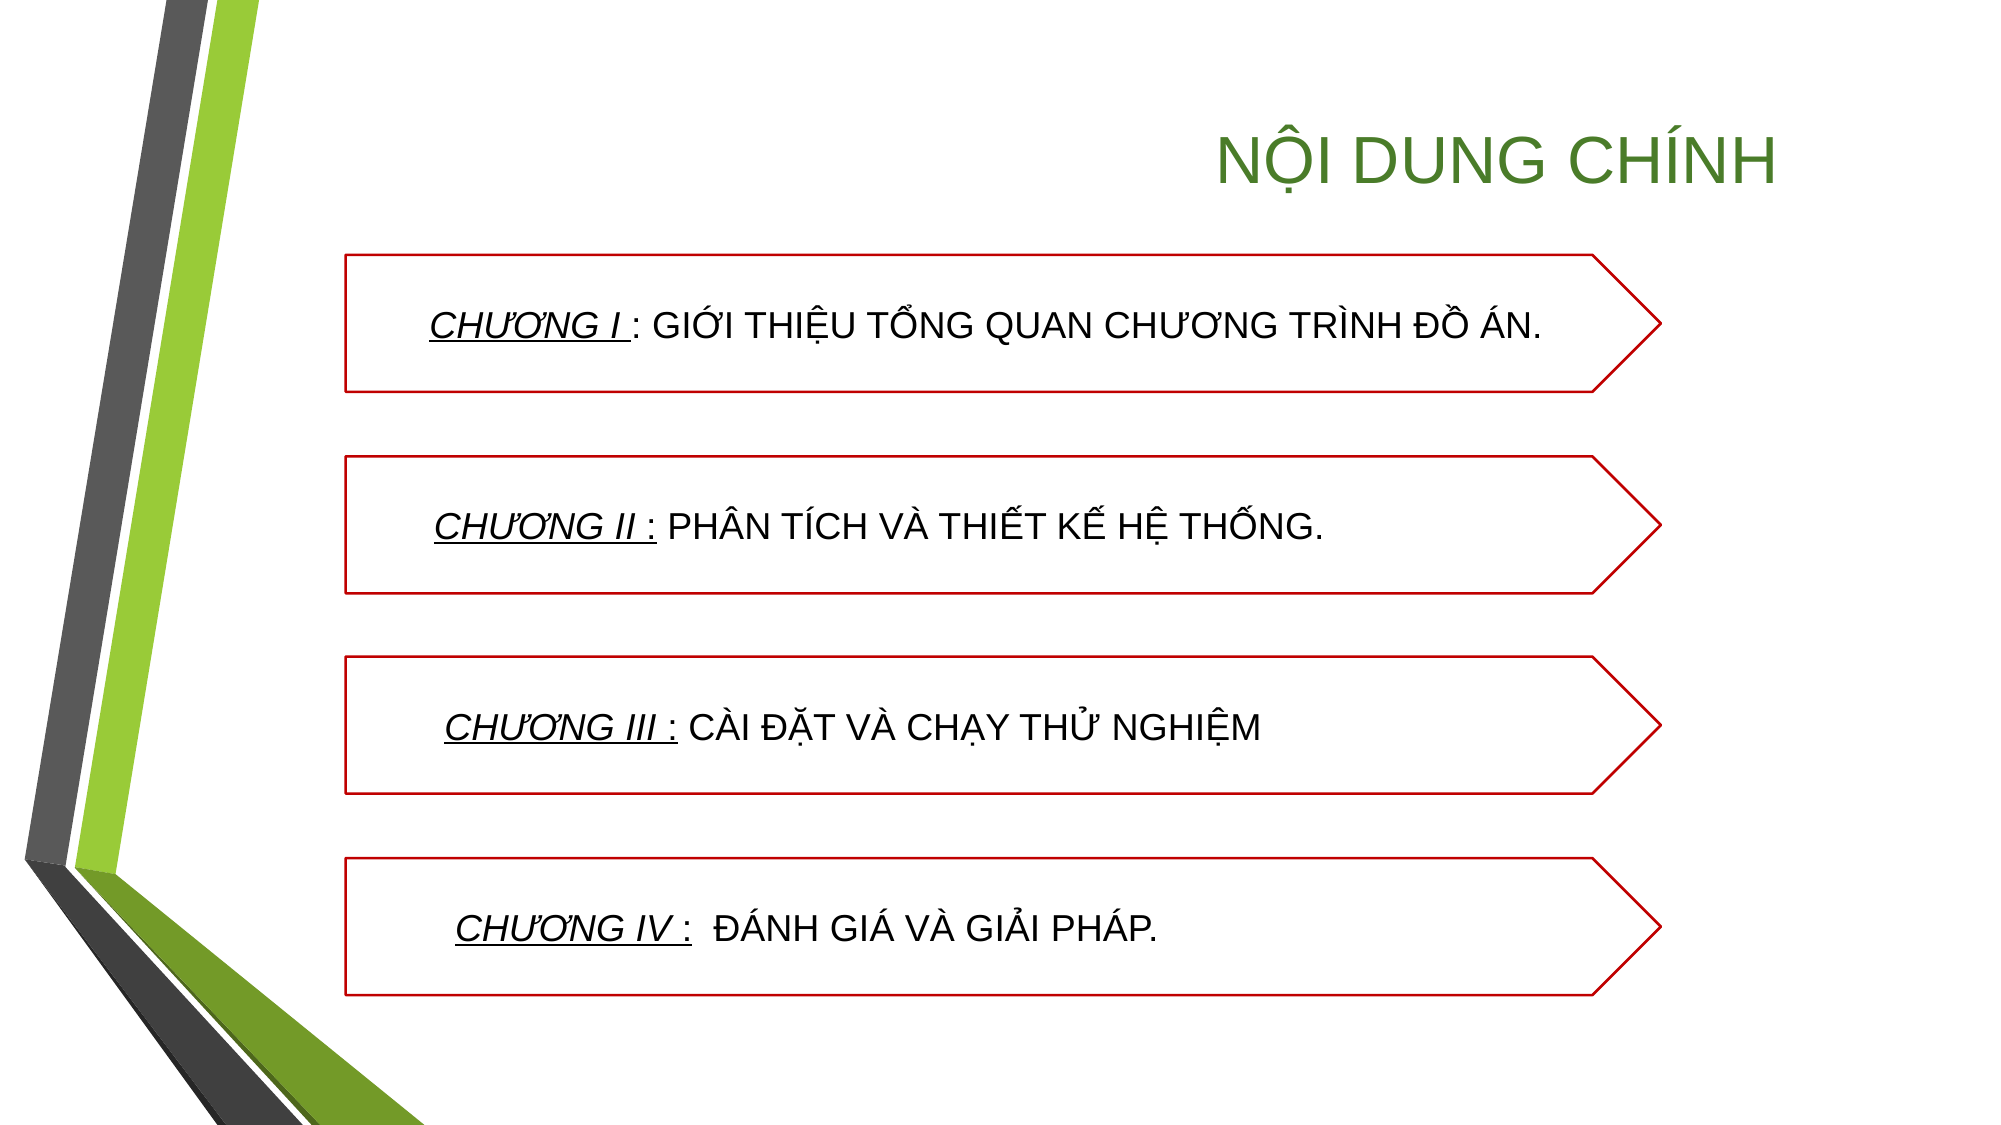

# NỘI DUNG CHÍNH
CHƯƠNG I : GIỚI THIỆU TỔNG QUAN CHƯƠNG TRÌNH ĐỒ ÁN.
       CHƯƠNG II : PHÂN TÍCH VÀ THIẾT KẾ HỆ THỐNG.
        CHƯƠNG III : CÀI ĐẶT VÀ CHẠY THỬ NGHIỆM
         CHƯƠNG IV :  ĐÁNH GIÁ VÀ GIẢI PHÁP.